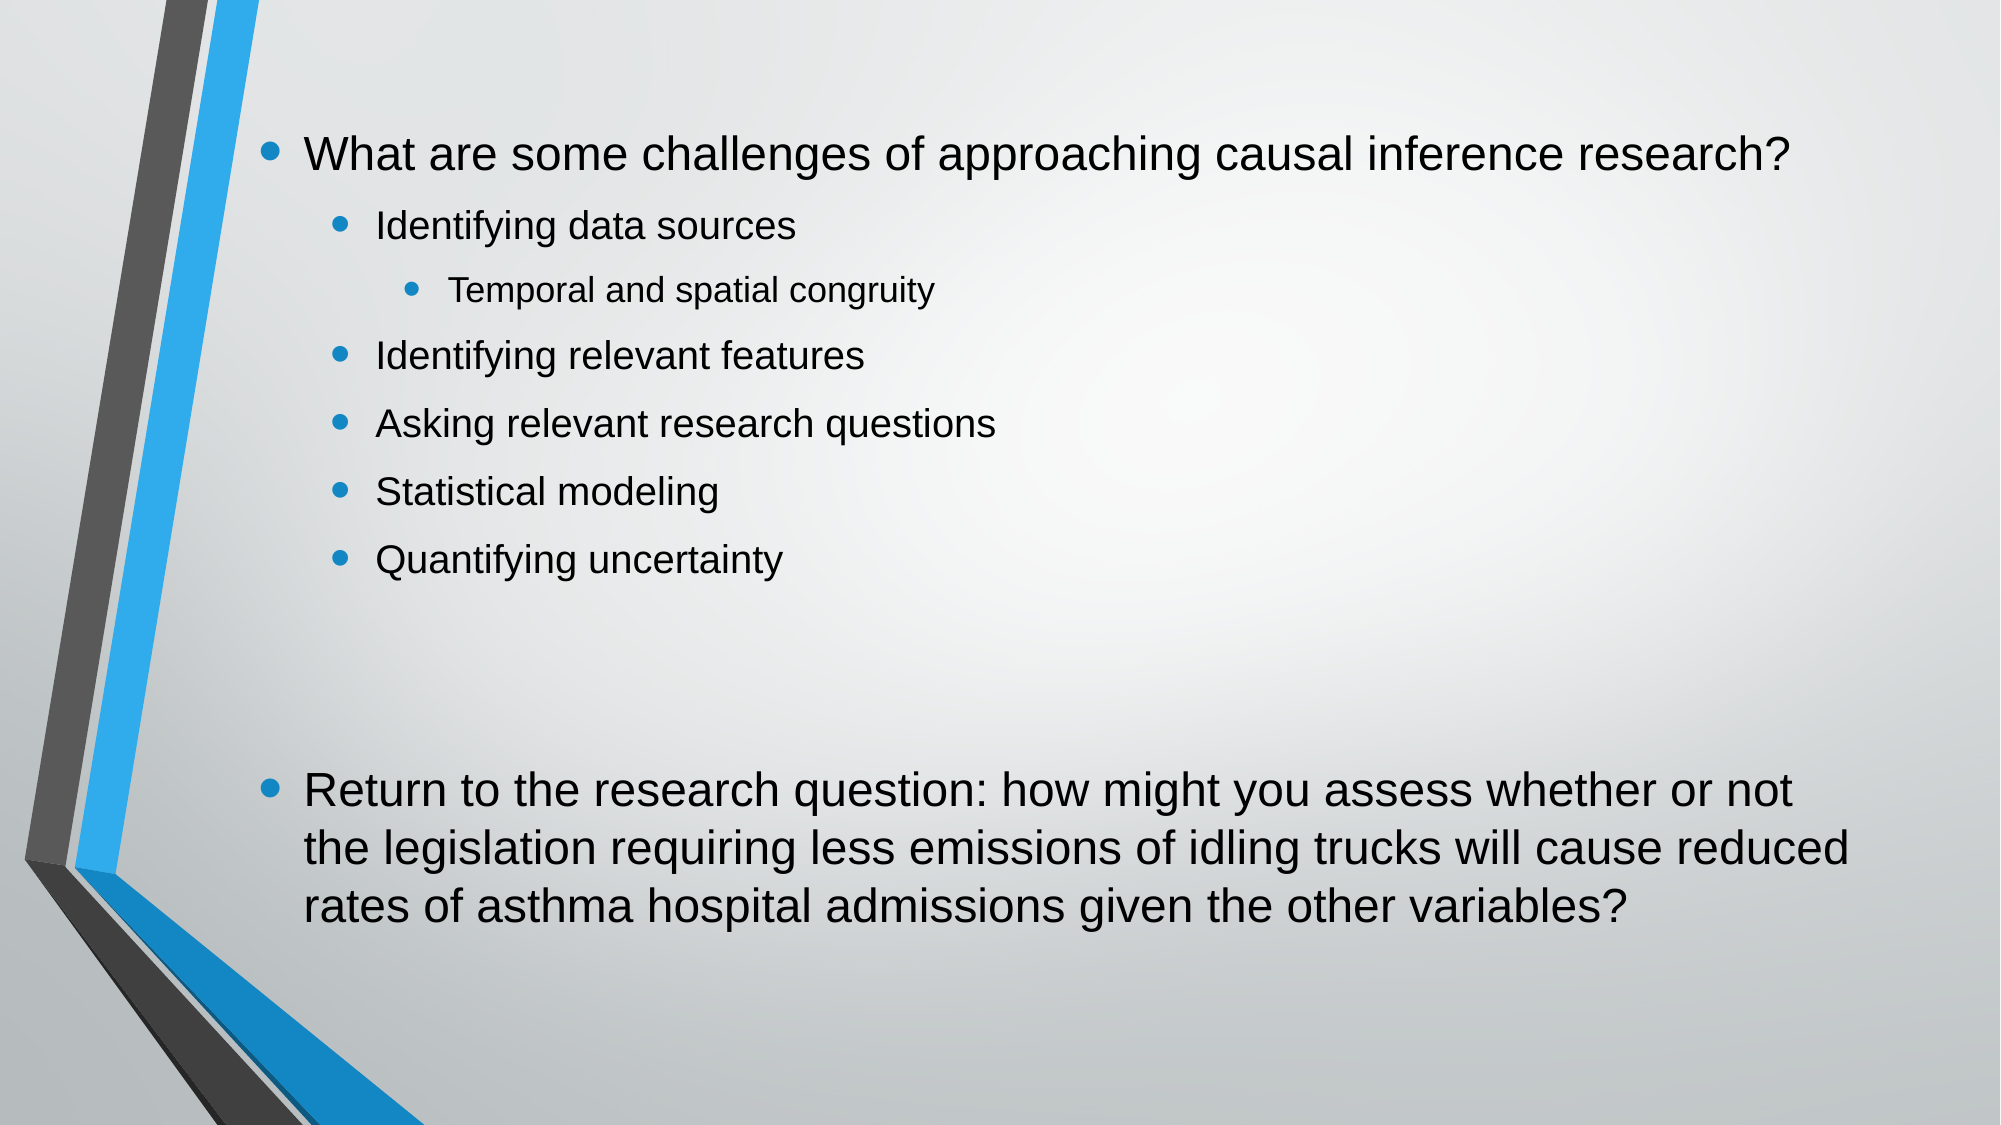

What are some challenges of approaching causal inference research?
Identifying data sources
Temporal and spatial congruity
Identifying relevant features
Asking relevant research questions
Statistical modeling
Quantifying uncertainty

Return to the research question: how might you assess whether or not the legislation requiring less emissions of idling trucks will cause reduced rates of asthma hospital admissions given the other variables?